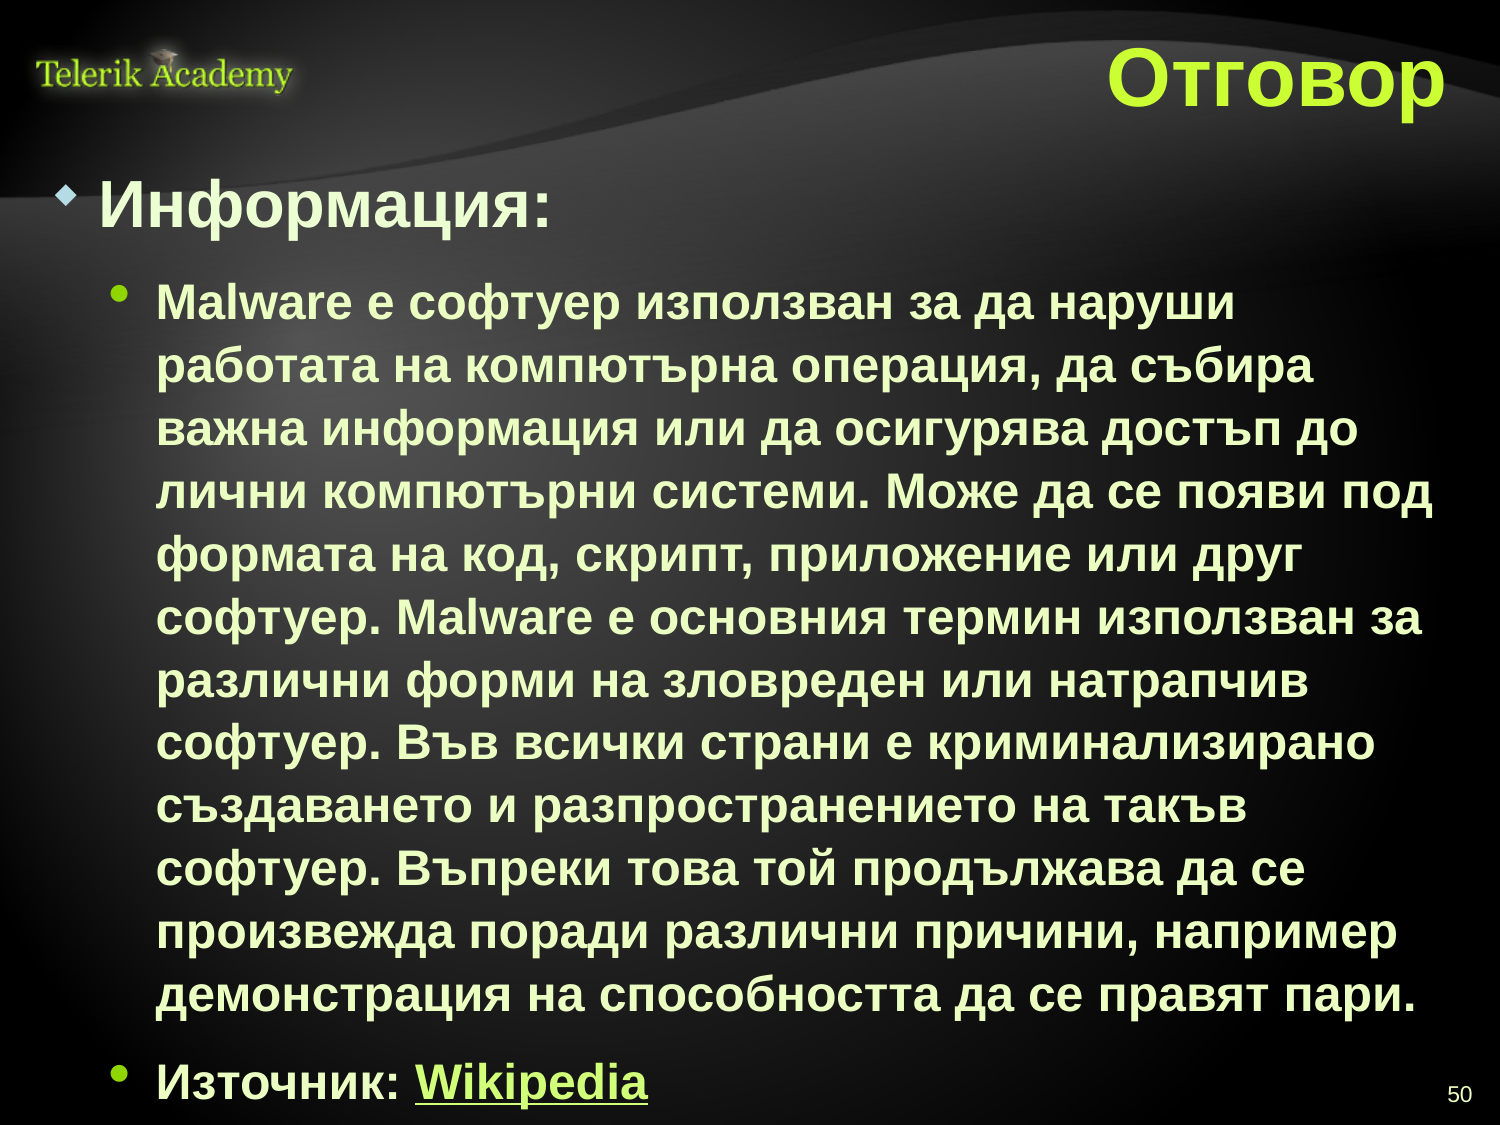

# Отговор
Информация:
Malware е софтуер използван за да наруши работата на компютърна операция, да събира важна информация или да осигурява достъп до лични компютърни системи. Може да се появи под формата на код, скрипт, приложение или друг софтуер. Malware е основния термин използван за различни форми на зловреден или натрапчив софтуер. Във всички страни е криминализирано създаването и разпространението на такъв софтуер. Въпреки това той продължава да се произвежда поради различни причини, например демонстрация на способността да се правят пари.
Източник: Wikipedia
50